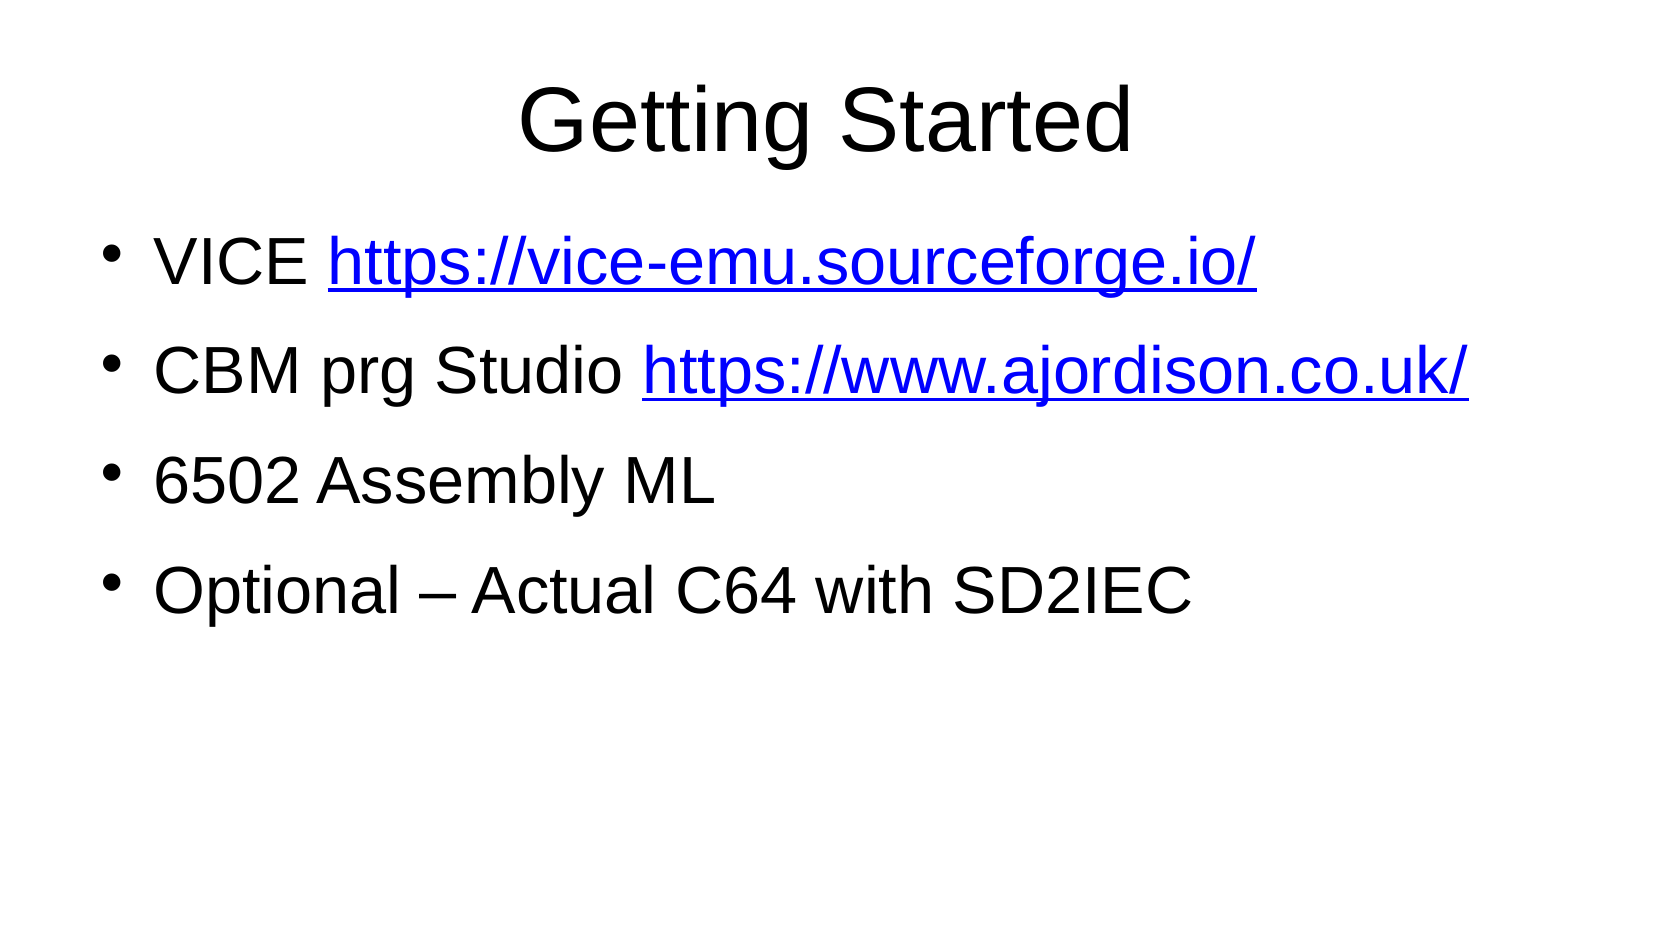

Getting Started
VICE https://vice-emu.sourceforge.io/
CBM prg Studio https://www.ajordison.co.uk/
6502 Assembly ML
Optional – Actual C64 with SD2IEC